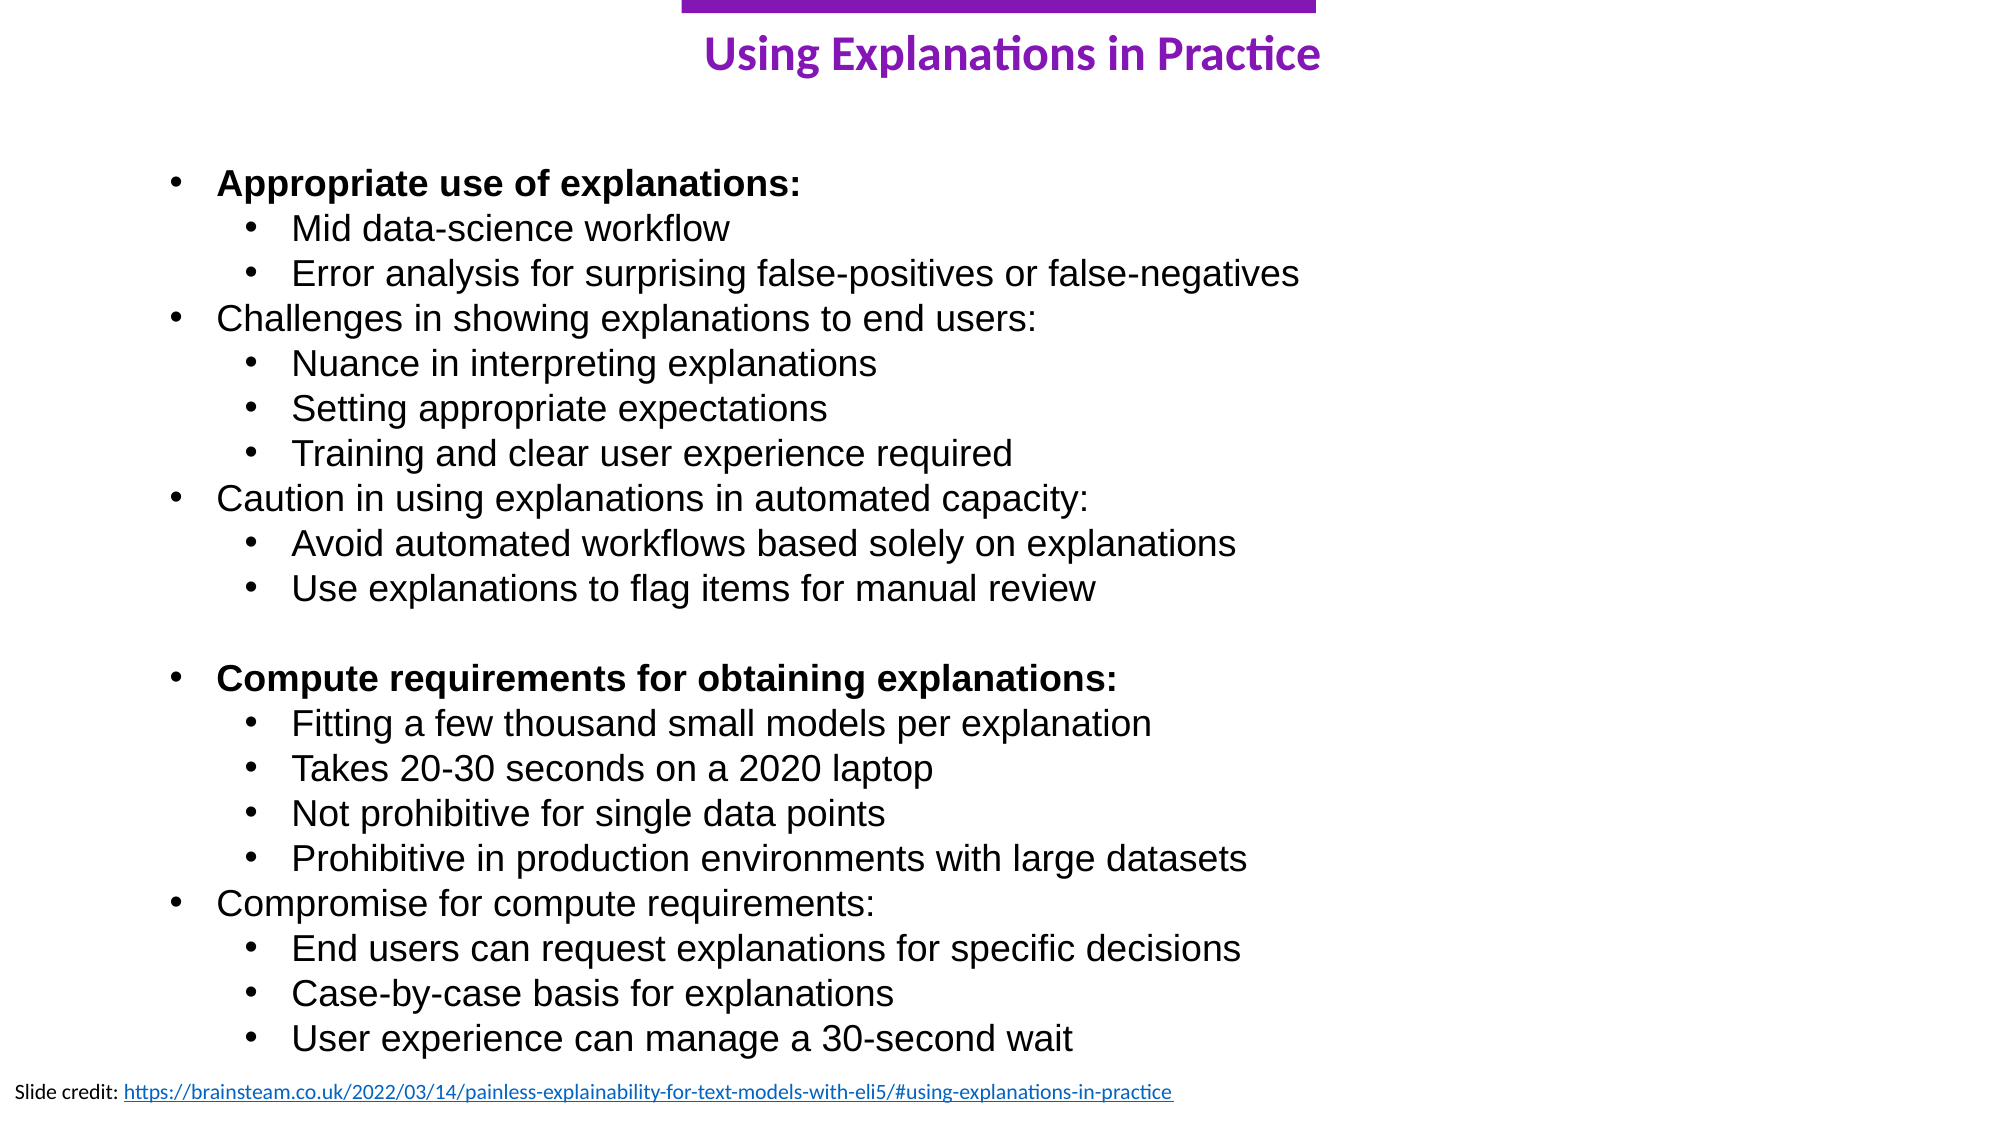

Using Explanations in Practice
Appropriate use of explanations:
Mid data-science workflow
Error analysis for surprising false-positives or false-negatives
Challenges in showing explanations to end users:
Nuance in interpreting explanations
Setting appropriate expectations
Training and clear user experience required
Caution in using explanations in automated capacity:
Avoid automated workflows based solely on explanations
Use explanations to flag items for manual review

Compute requirements for obtaining explanations:
Fitting a few thousand small models per explanation
Takes 20-30 seconds on a 2020 laptop
Not prohibitive for single data points
Prohibitive in production environments with large datasets
Compromise for compute requirements:
End users can request explanations for specific decisions
Case-by-case basis for explanations
User experience can manage a 30-second wait
Slide credit: https://brainsteam.co.uk/2022/03/14/painless-explainability-for-text-models-with-eli5/#using-explanations-in-practice